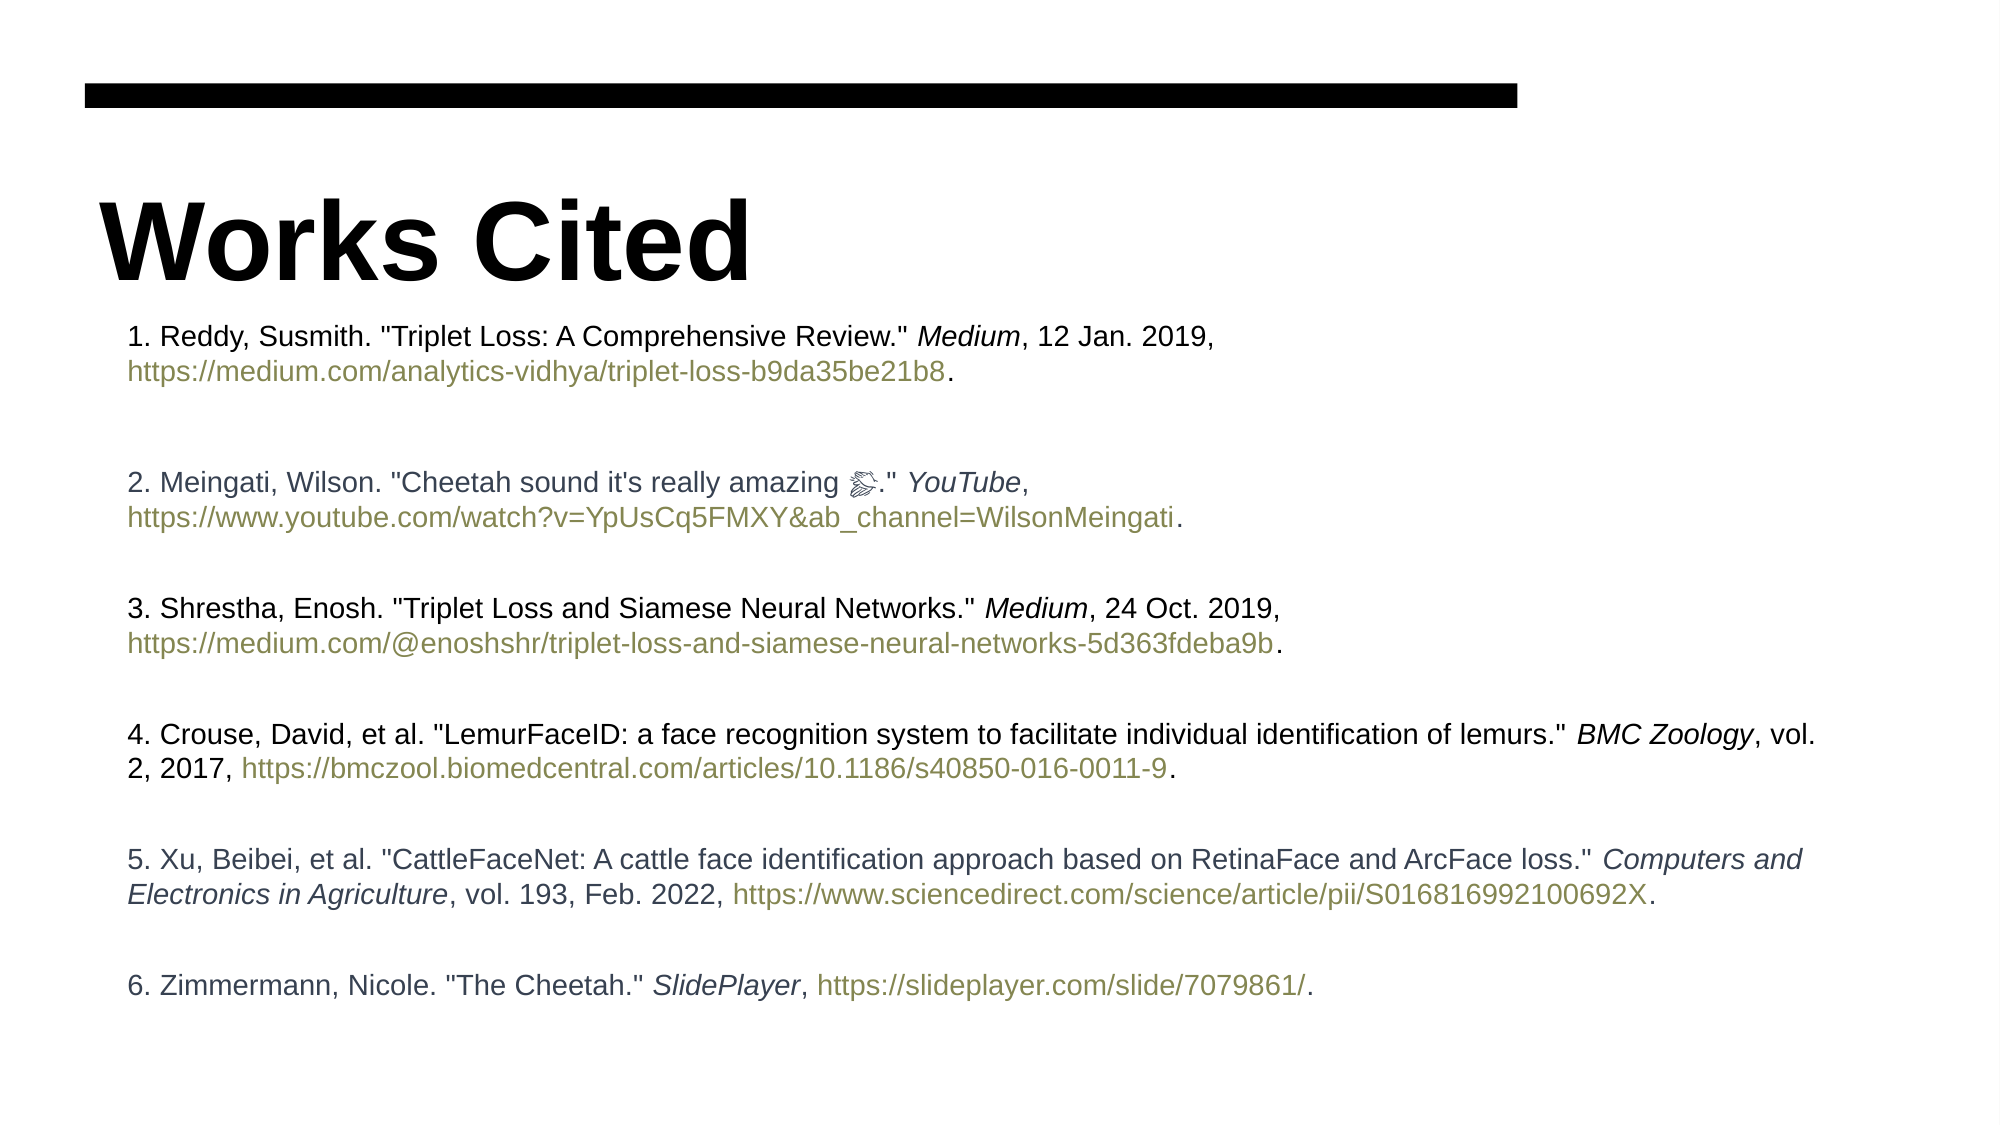

# Works Cited
1. Reddy, Susmith. "Triplet Loss: A Comprehensive Review." Medium, 12 Jan. 2019, https://medium.com/analytics-vidhya/triplet-loss-b9da35be21b8.

2. Meingati, Wilson. "Cheetah sound it's really amazing 👏." YouTube, https://www.youtube.com/watch?v=YpUsCq5FMXY&ab_channel=WilsonMeingati.
3. Shrestha, Enosh. "Triplet Loss and Siamese Neural Networks." Medium, 24 Oct. 2019, https://medium.com/@enoshshr/triplet-loss-and-siamese-neural-networks-5d363fdeba9b.
4. Crouse, David, et al. "LemurFaceID: a face recognition system to facilitate individual identification of lemurs." BMC Zoology, vol. 2, 2017, https://bmczool.biomedcentral.com/articles/10.1186/s40850-016-0011-9.
5. Xu, Beibei, et al. "CattleFaceNet: A cattle face identification approach based on RetinaFace and ArcFace loss." Computers and Electronics in Agriculture, vol. 193, Feb. 2022, https://www.sciencedirect.com/science/article/pii/S016816992100692X.
6. Zimmermann, Nicole. "The Cheetah." SlidePlayer, https://slideplayer.com/slide/7079861/.

13